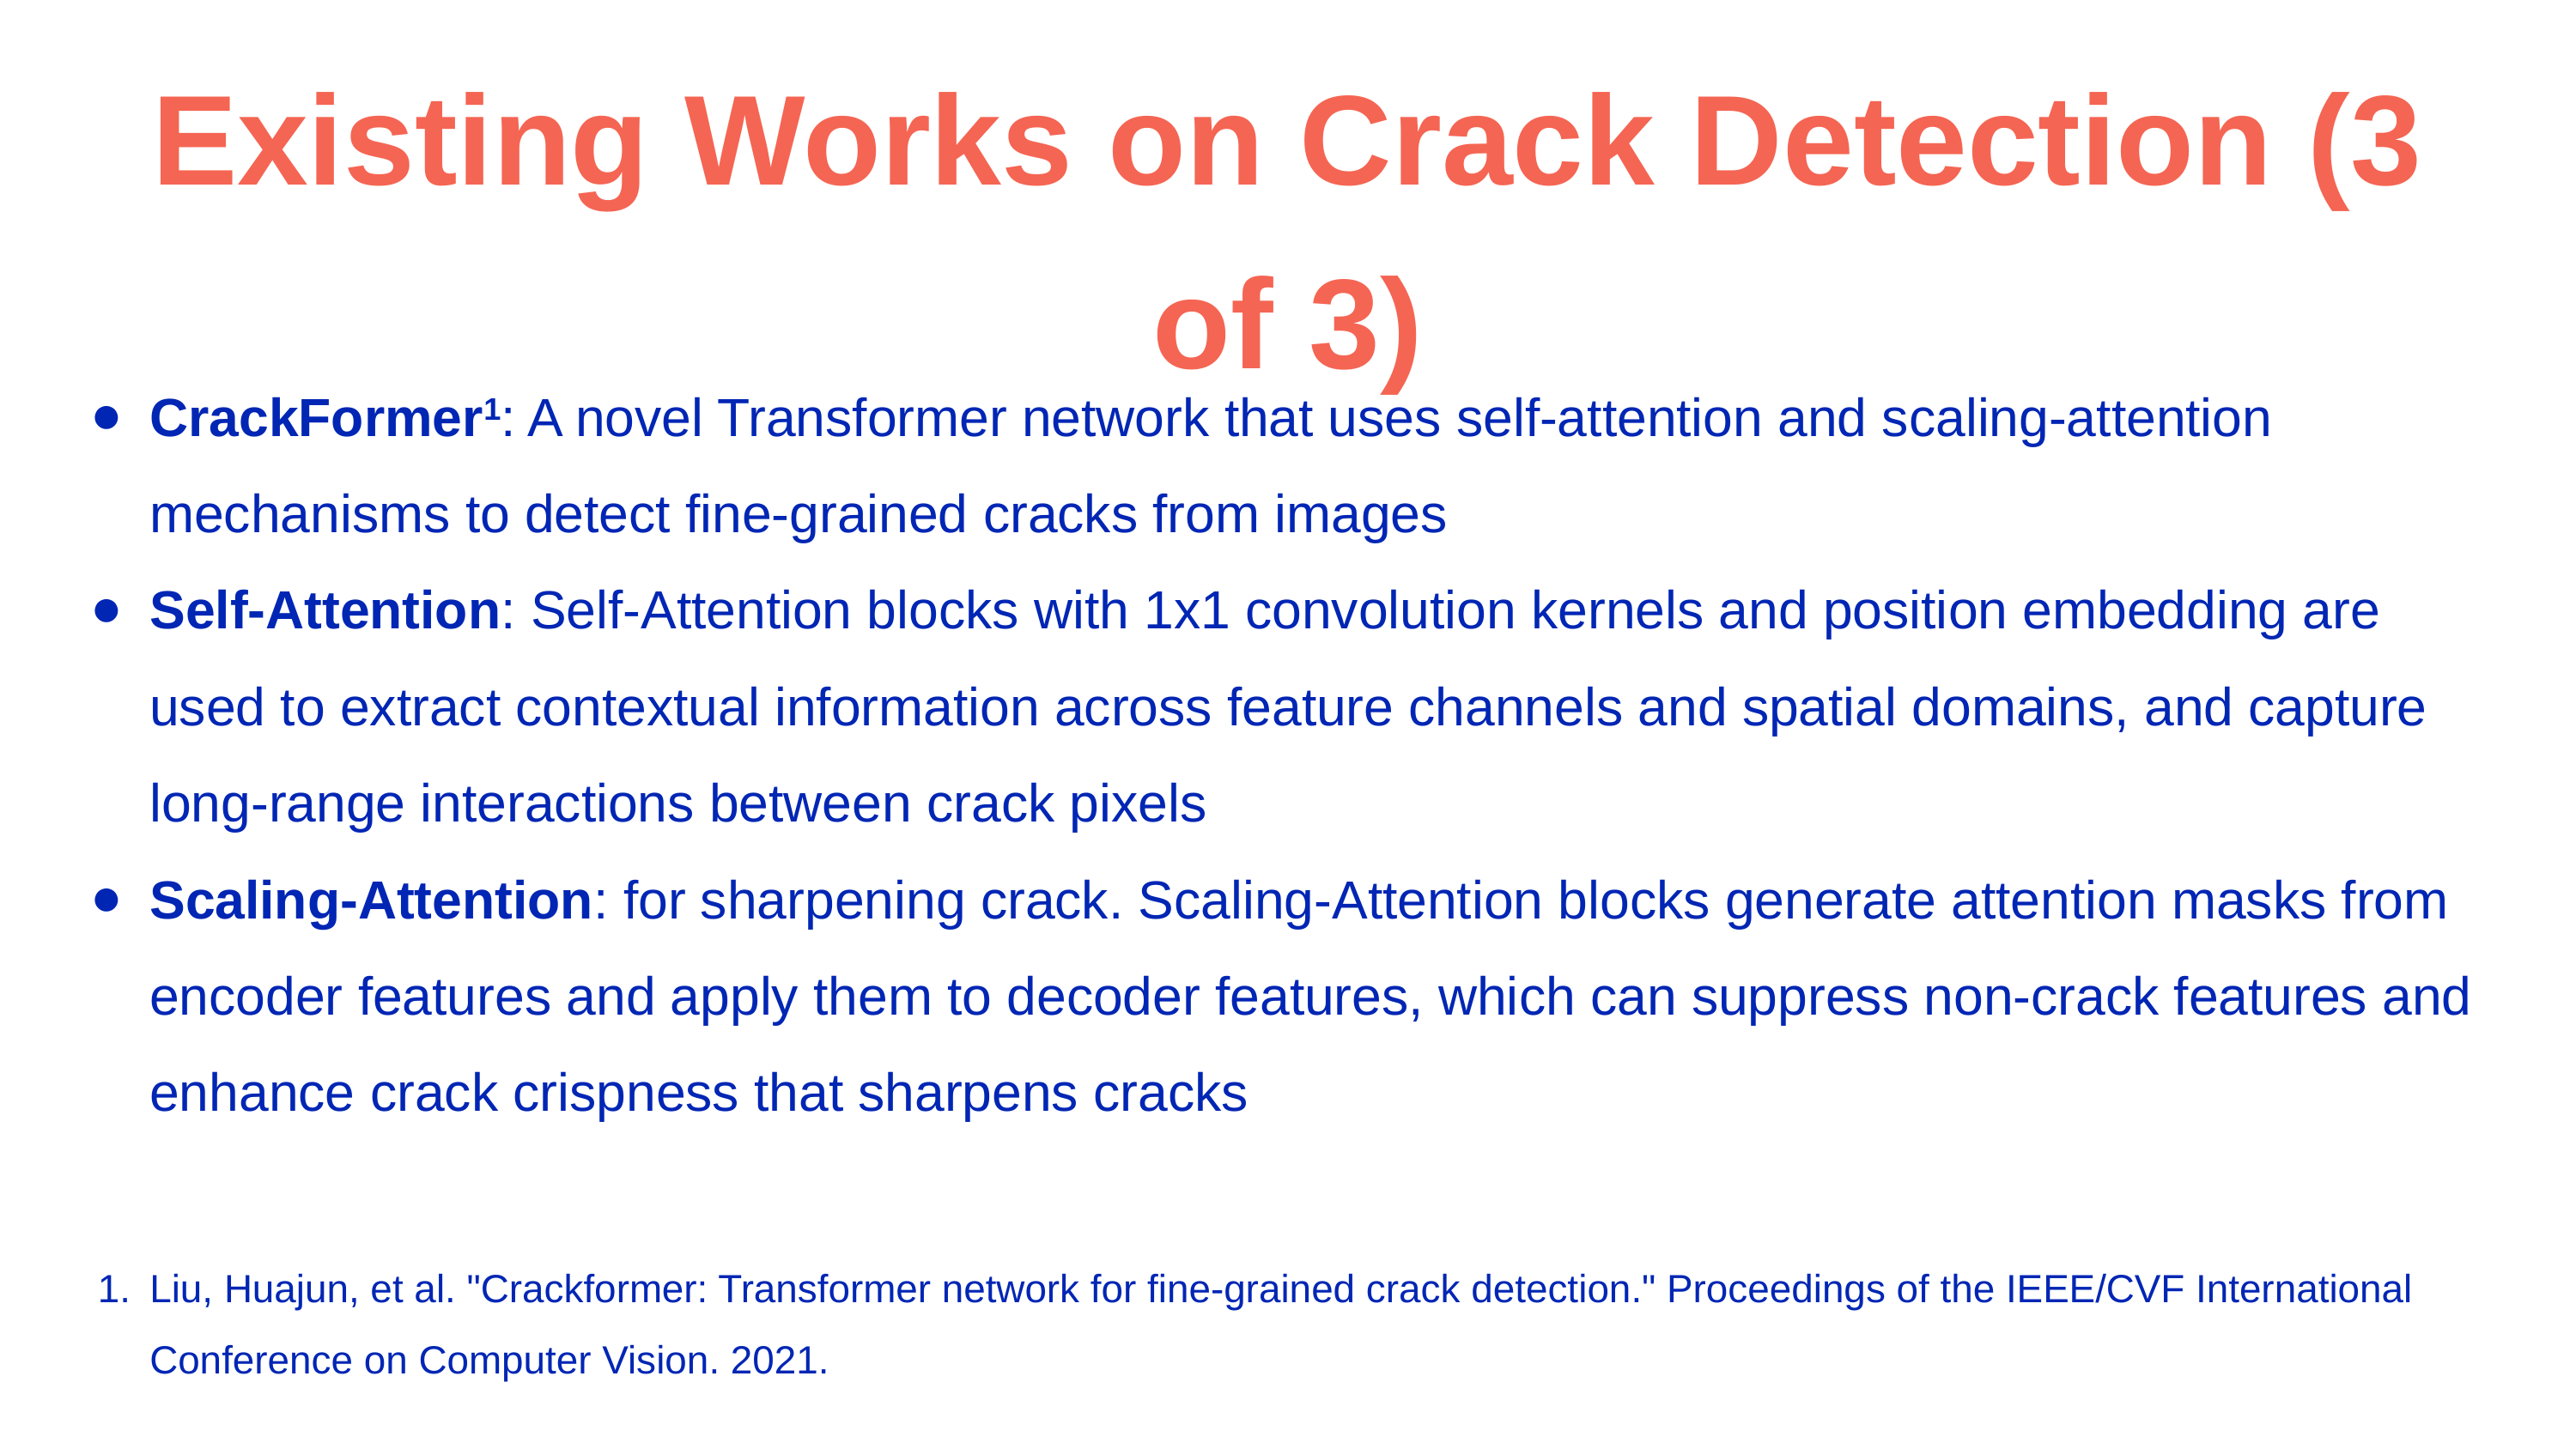

Existing Works on Crack Detection (3 of 3)
CrackFormer1: A novel Transformer network that uses self-attention and scaling-attention mechanisms to detect fine-grained cracks from images
Self-Attention: Self-Attention blocks with 1x1 convolution kernels and position embedding are used to extract contextual information across feature channels and spatial domains, and capture long-range interactions between crack pixels
Scaling-Attention: for sharpening crack. Scaling-Attention blocks generate attention masks from encoder features and apply them to decoder features, which can suppress non-crack features and enhance crack crispness that sharpens cracks

Liu, Huajun, et al. "Crackformer: Transformer network for fine-grained crack detection." Proceedings of the IEEE/CVF International Conference on Computer Vision. 2021.